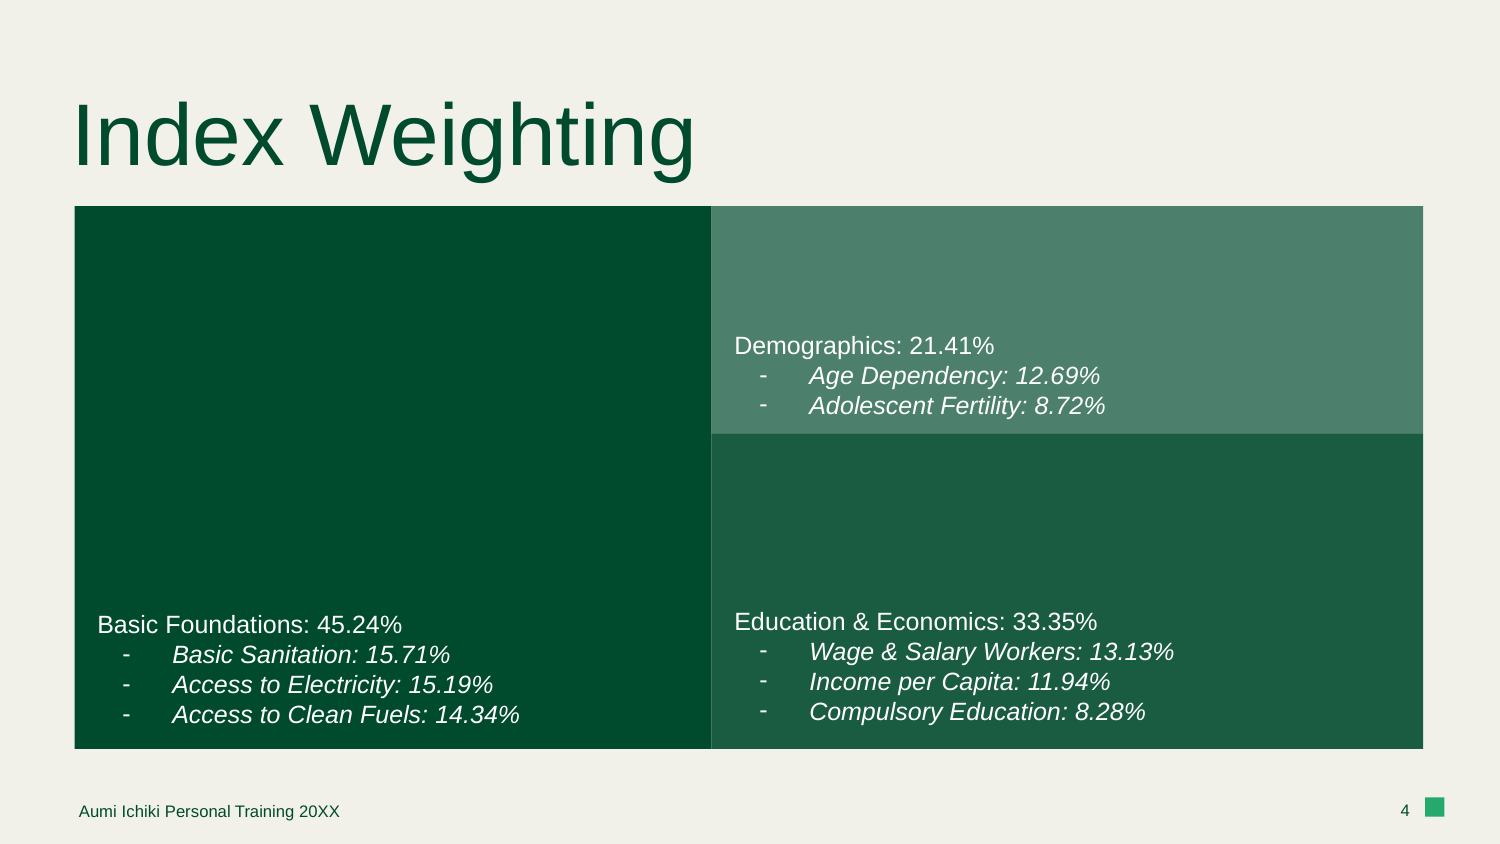

# Index Weighting

Demographics: 21.41%
Age Dependency: 12.69%
Adolescent Fertility: 8.72%

Basic Foundations: 45.24%
Basic Sanitation: 15.71%
Access to Electricity: 15.19%
Access to Clean Fuels: 14.34%
Education & Economics: 33.35%
Wage & Salary Workers: 13.13%
Income per Capita: 11.94%
Compulsory Education: 8.28%
Aumi Ichiki Personal Training 20XX
4